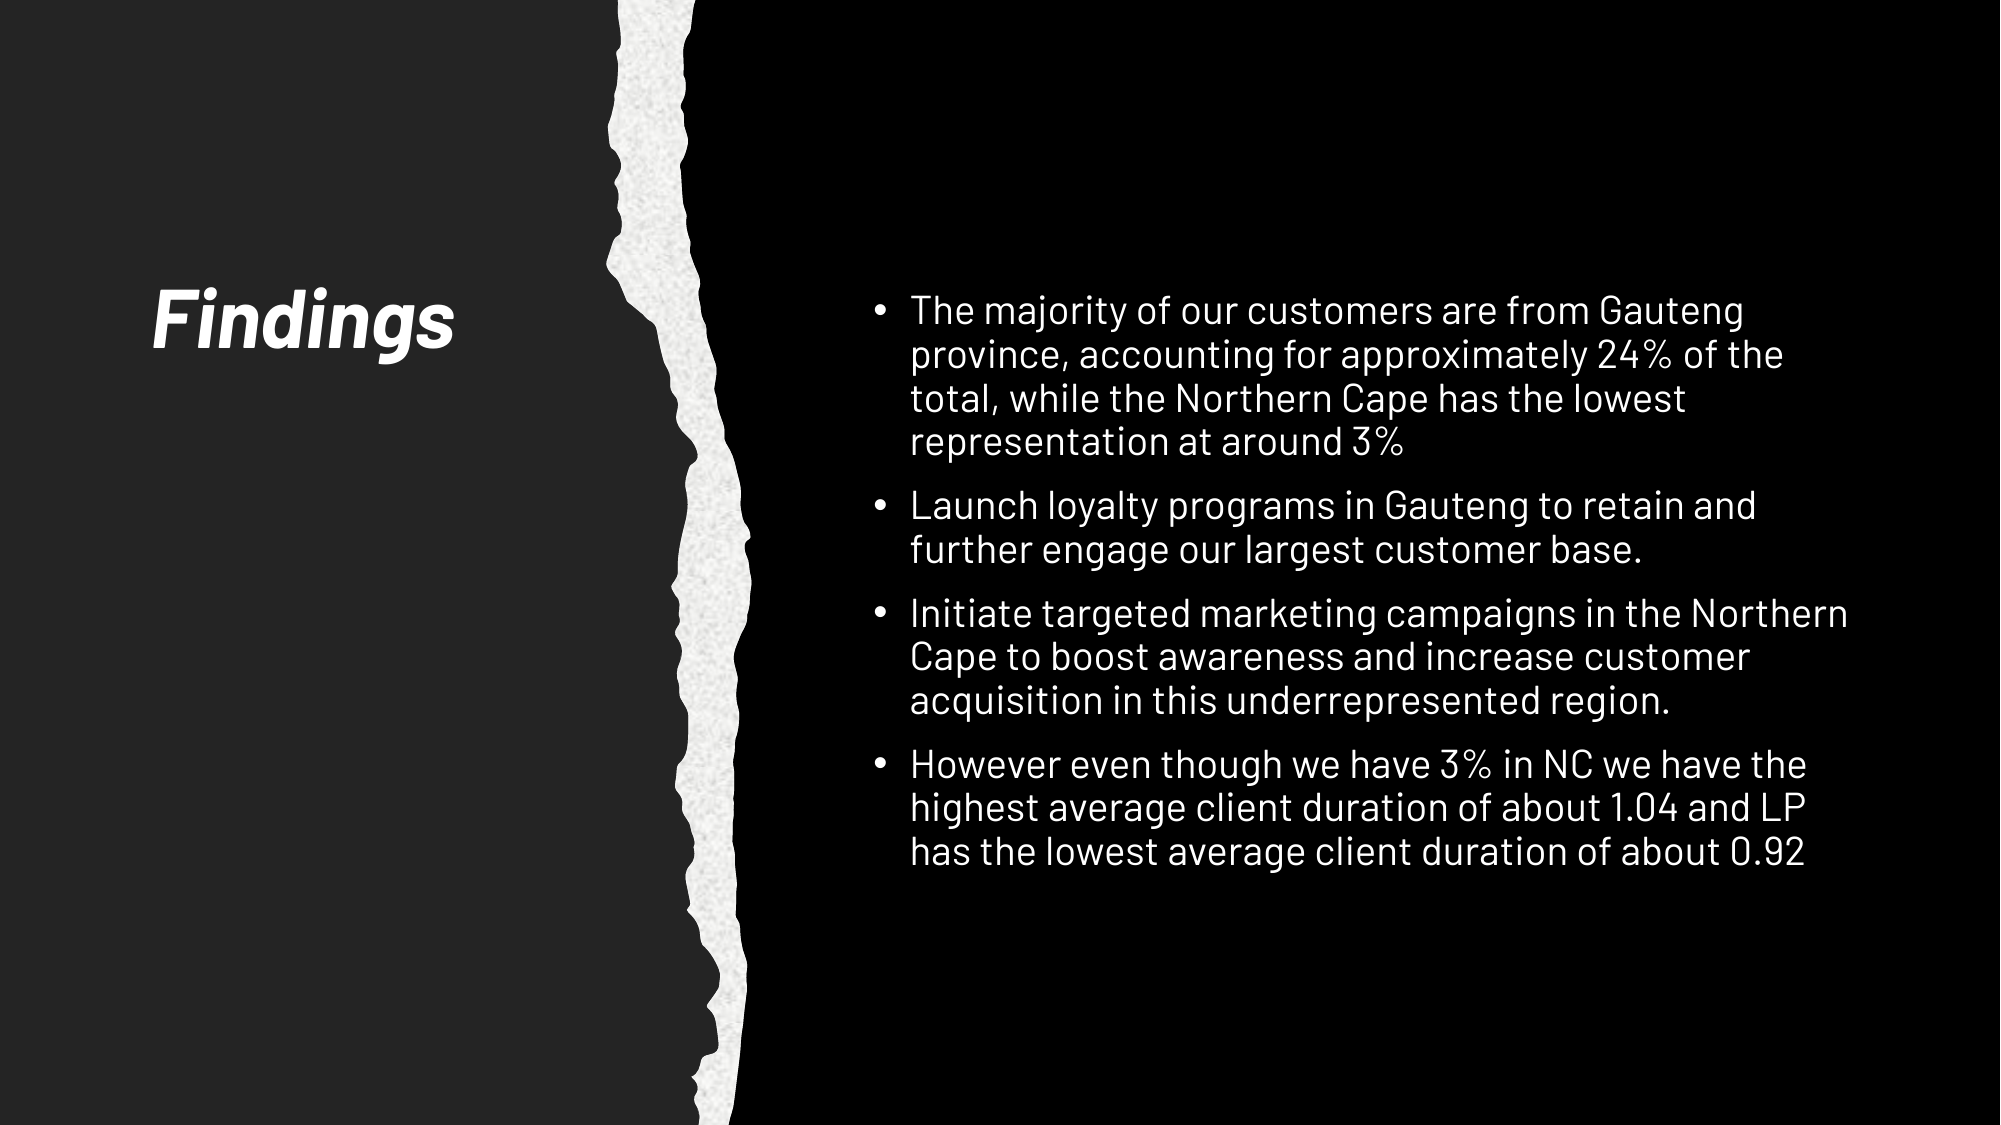

# Findings
The majority of our customers are from Gauteng province, accounting for approximately 24% of the total, while the Northern Cape has the lowest representation at around 3%
Launch loyalty programs in Gauteng to retain and further engage our largest customer base.
Initiate targeted marketing campaigns in the Northern Cape to boost awareness and increase customer acquisition in this underrepresented region.
However even though we have 3% in NC we have the highest average client duration of about 1.04 and LP has the lowest average client duration of about 0.92